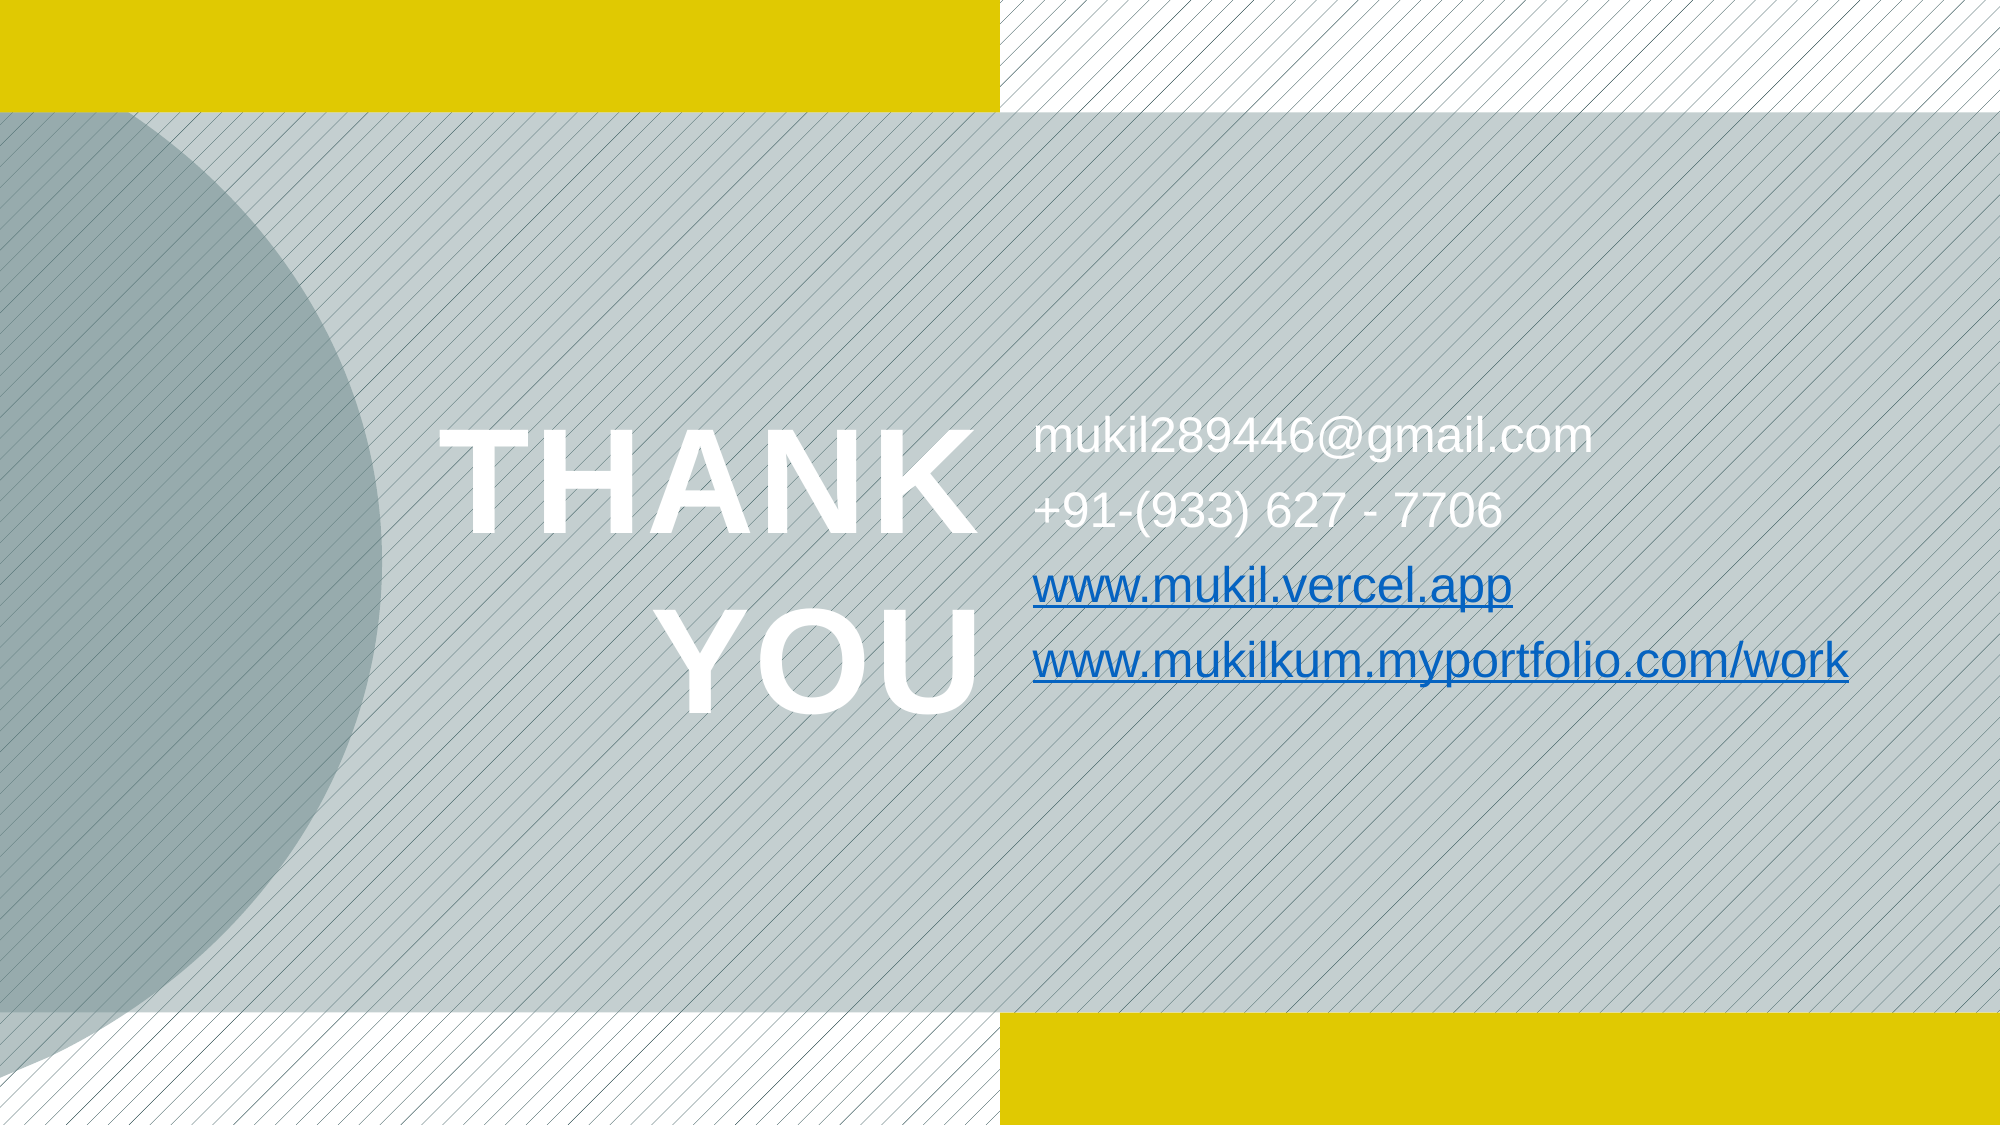

# THANK YOU
mukil289446@gmail.com
+91-(933) 627 - 7706
www.mukil.vercel.app
www.mukilkum.myportfolio.com/work